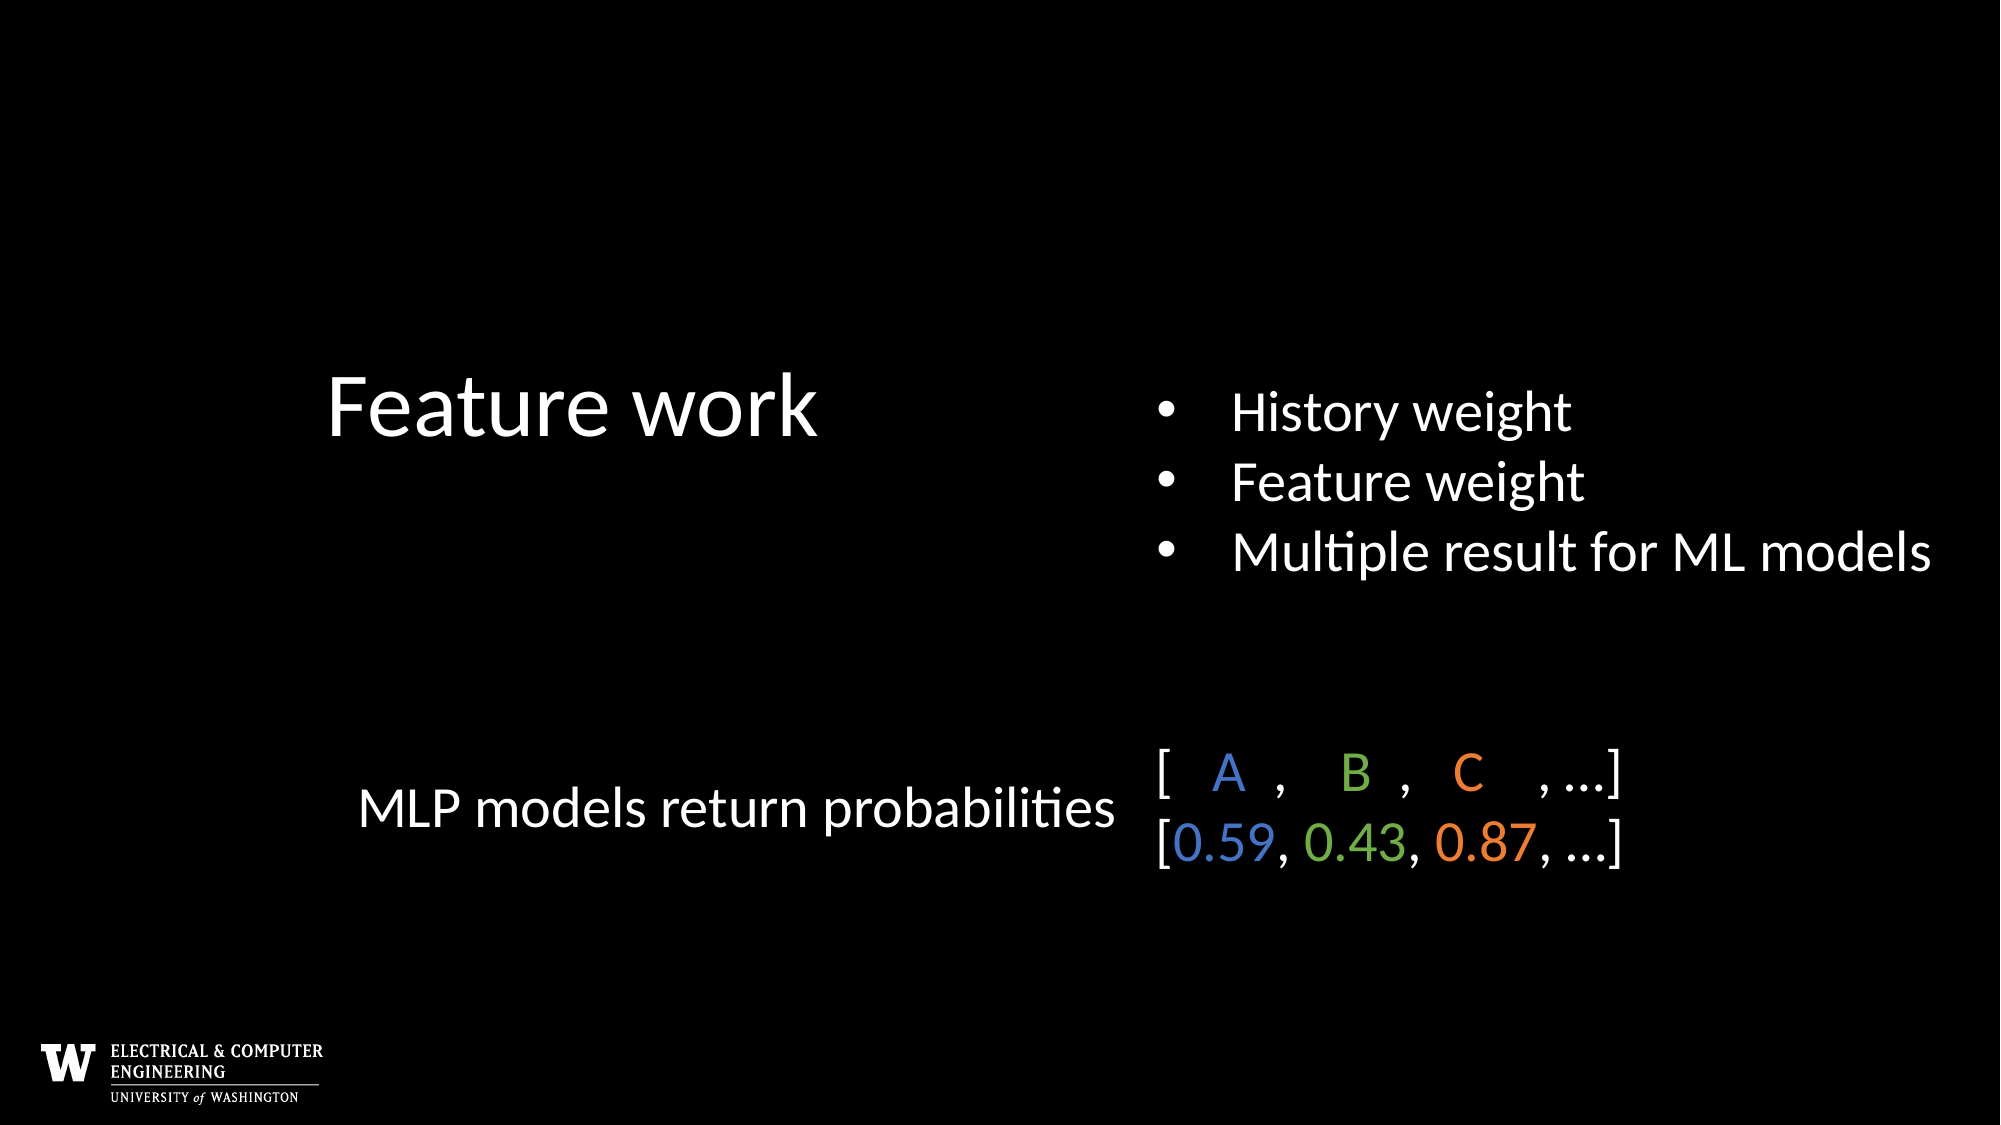

Feature work
History weight
Feature weight
Multiple result for ML models
[   A  ,    B  ,   C    , …]
[0.59, 0.43, 0.87, …]
MLP models return probabilities